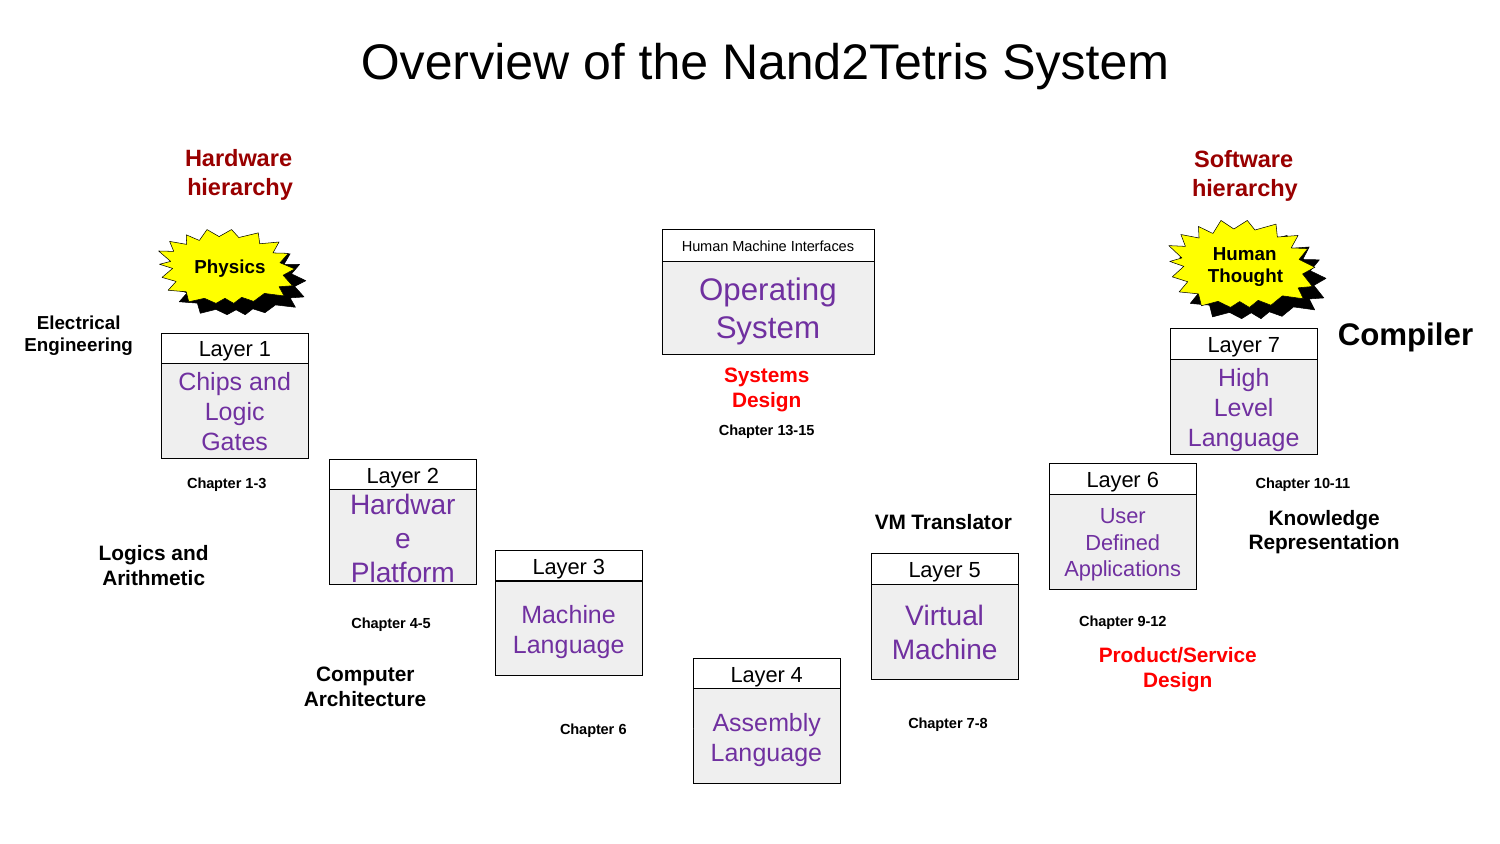

Overview of the Nand2Tetris System

Software
hierarchy

Hardware
hierarchy

Human
Thought
Human Machine Interfaces
Operating System

Physics
Electrical Engineering
Compiler
Layer 7
High Level Language
Layer 1
Chips and Logic Gates
Systems Design
Chapter 13-15
Layer 2
Hardware Platform
Layer 6
User Defined Applications
Chapter 1-3
Chapter 10-11
VM Translator
Knowledge Representation
Logics and Arithmetic
Layer 3
Machine Language
Layer 5
Virtual Machine
Chapter 9-12
Chapter 4-5
Product/Service Design
Layer 4
Assembly Language
Computer Architecture
Chapter 7-8
Chapter 6